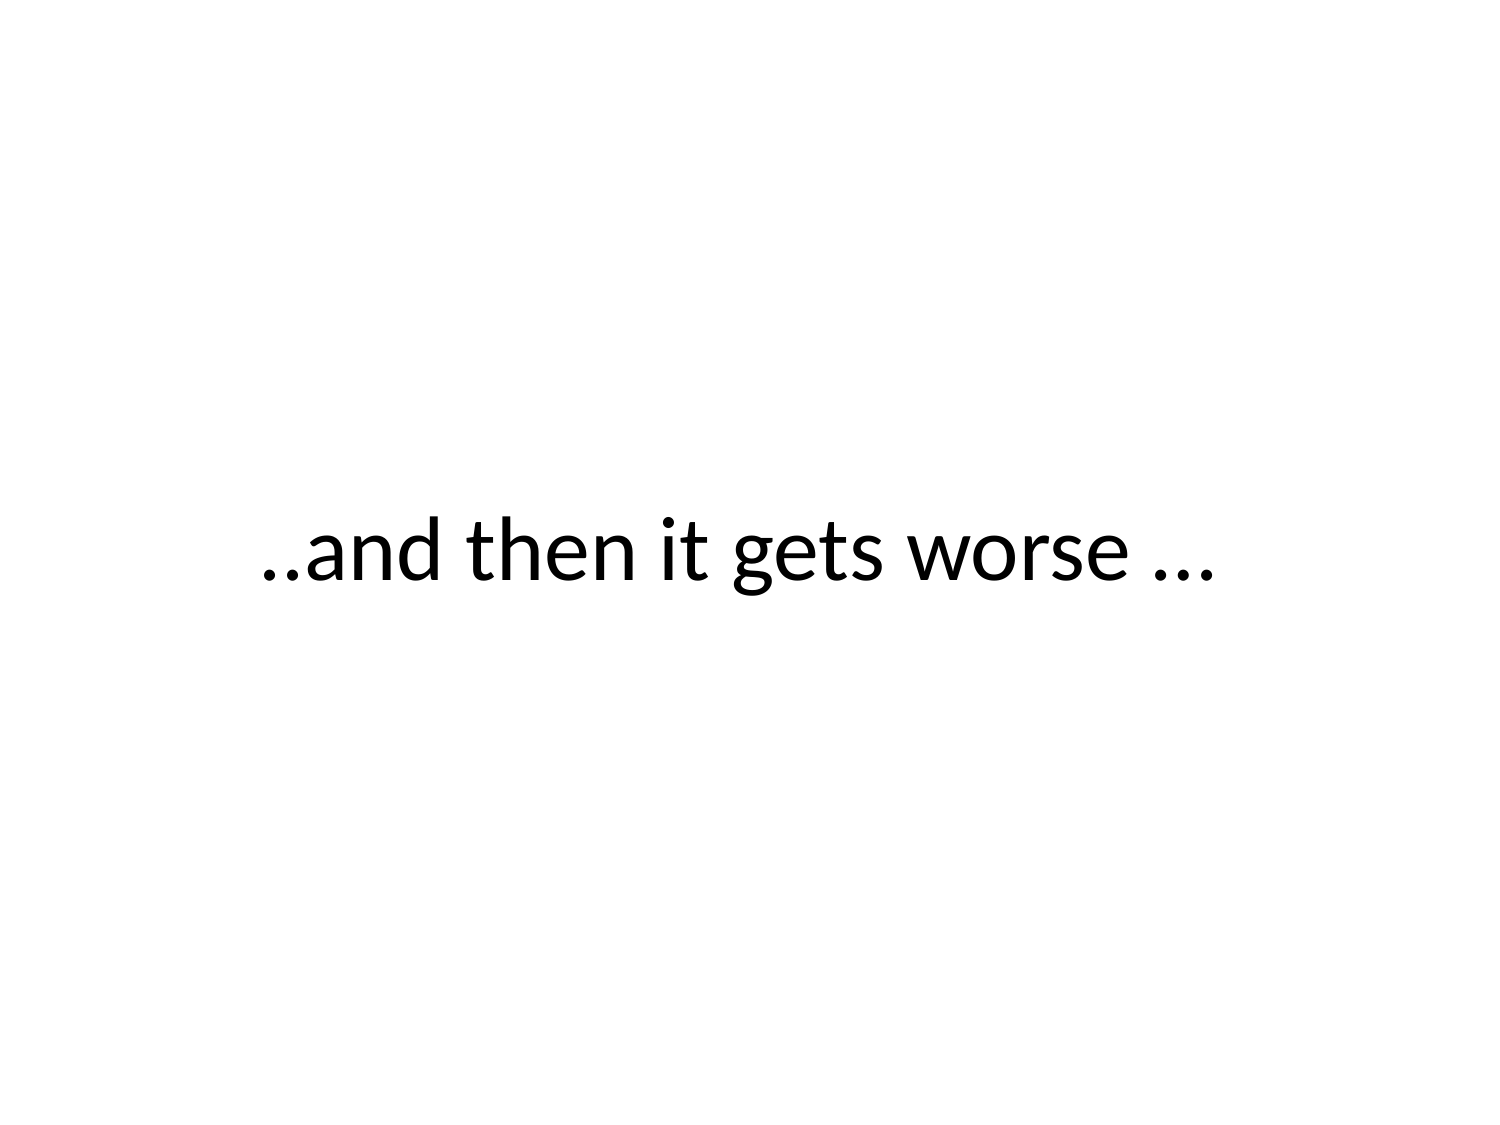

# ..and then it gets worse …